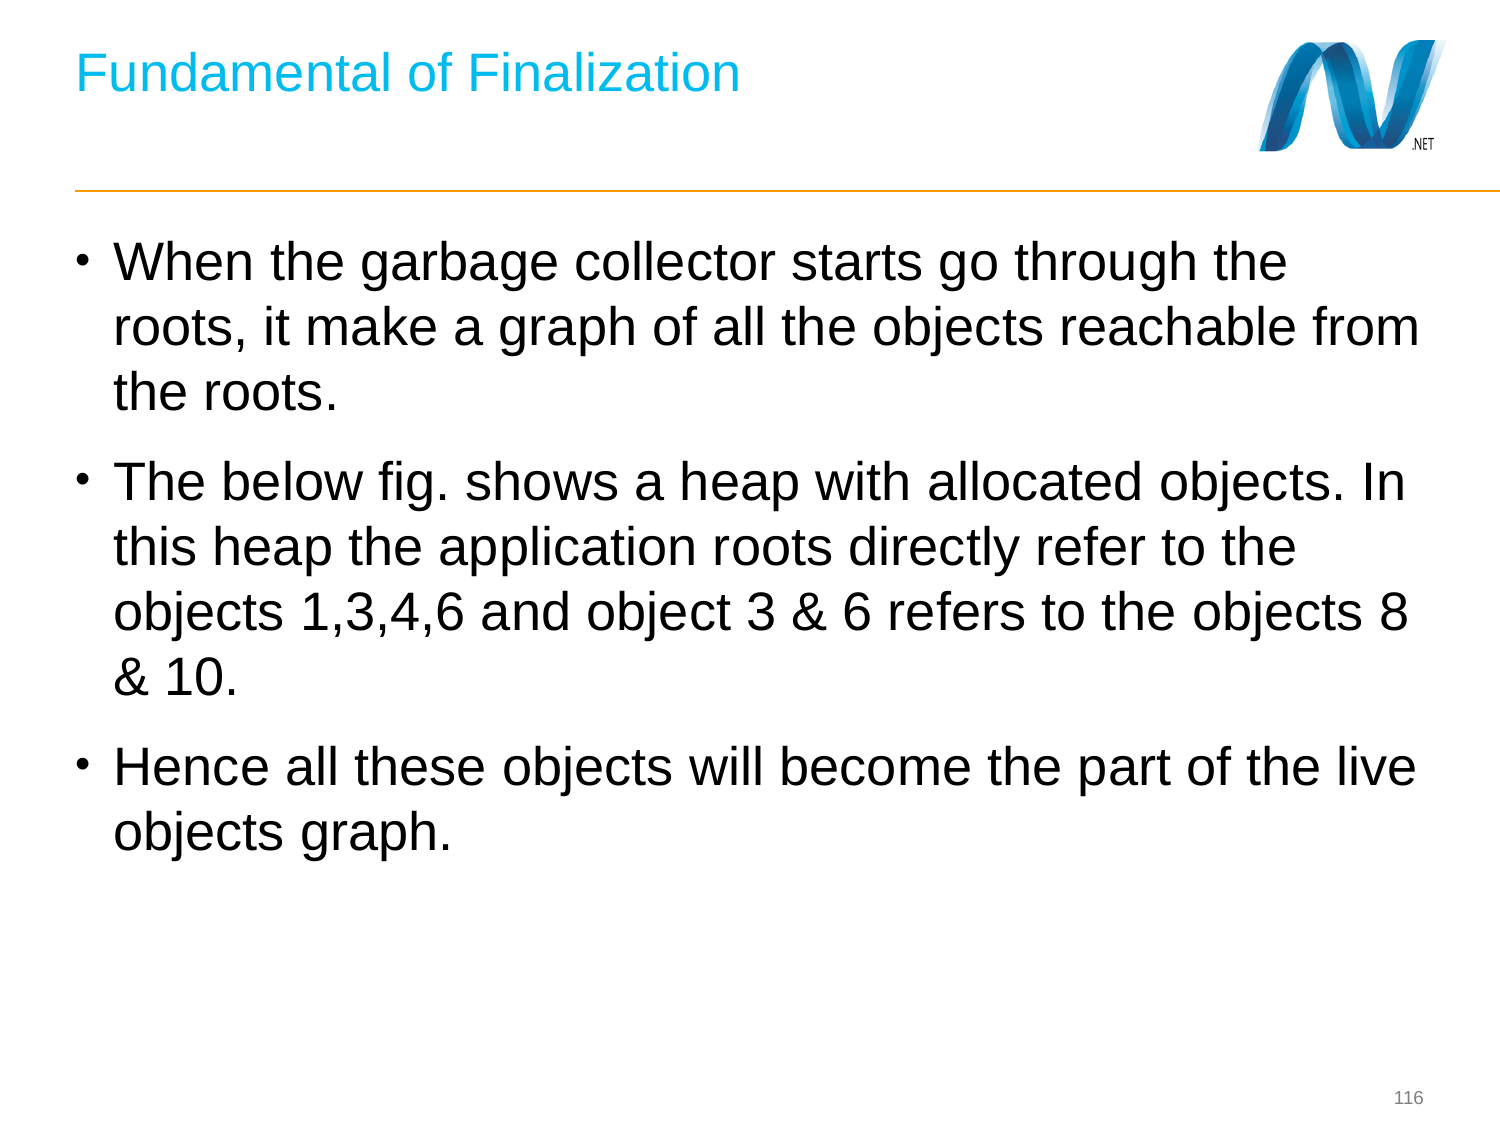

# Fundamental of Finalization
When the garbage collector starts go through the roots, it make a graph of all the objects reachable from the roots.
The below fig. shows a heap with allocated objects. In this heap the application roots directly refer to the objects 1,3,4,6 and object 3 & 6 refers to the objects 8 & 10.
Hence all these objects will become the part of the live objects graph.